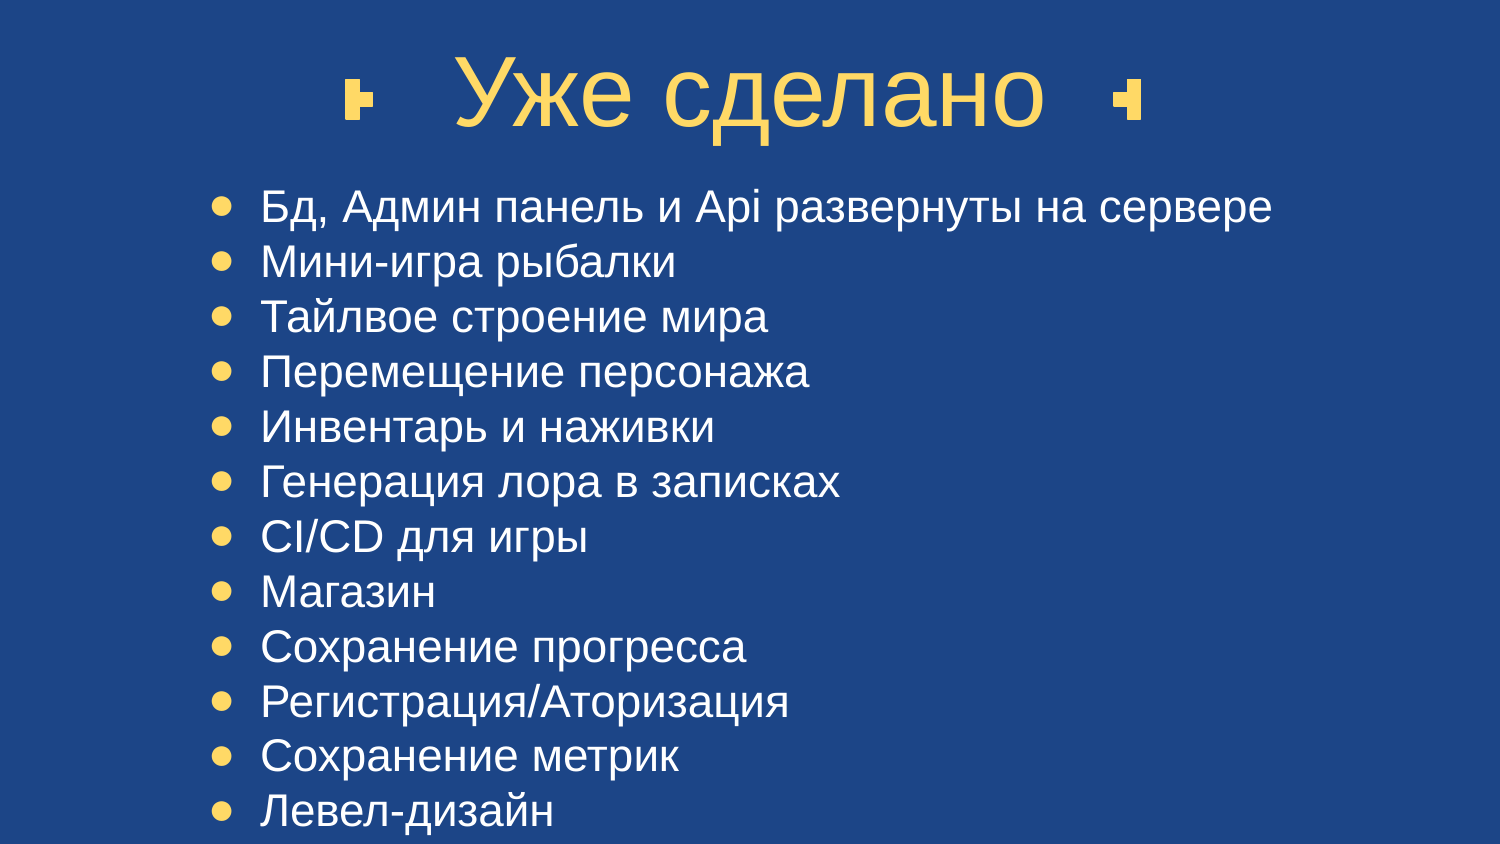

# Уже сделано

Бд, Админ панель и Api развернуты на сервере
Мини-игра рыбалки
Тайлвое строение мира
Перемещение персонажа
Инвентарь и наживки
Генерация лора в записках
CI/CD для игры
Магазин
Сохранение прогресса
Регистрация/Аторизация
Сохранение метрик
Левел-дизайн